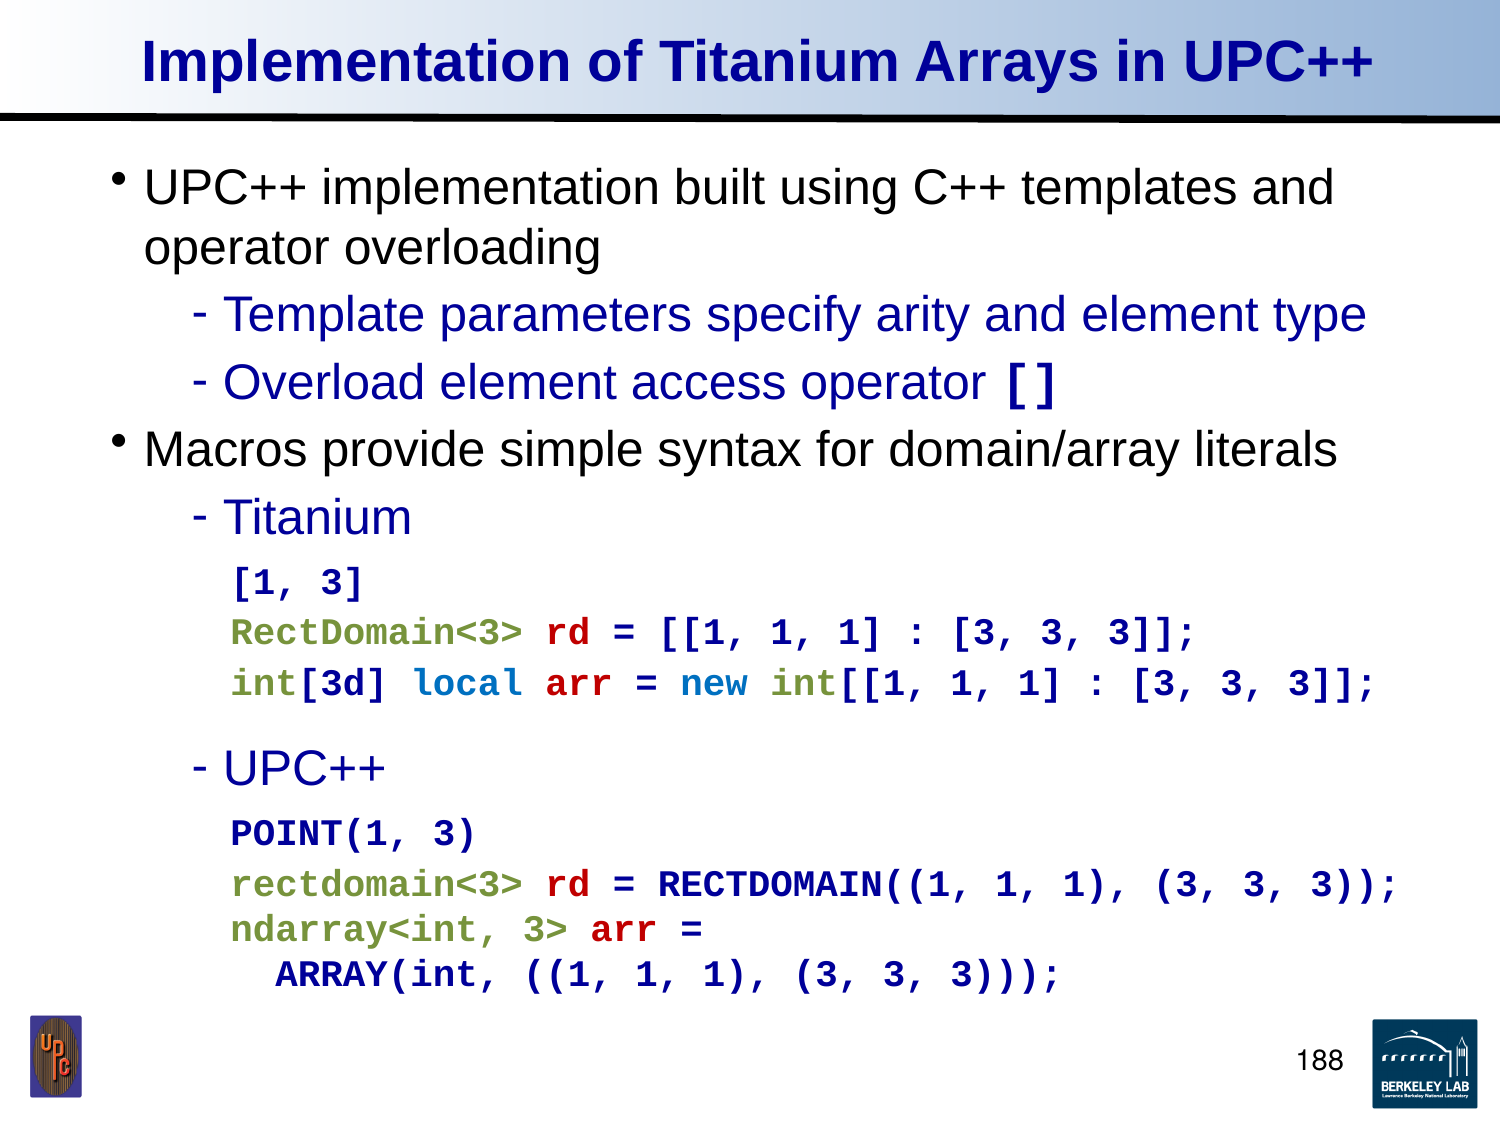

# Implementation of Titanium Arrays in UPC++
UPC++ implementation built using C++ templates and operator overloading
Template parameters specify arity and element type
Overload element access operator []
Macros provide simple syntax for domain/array literals
Titanium
  [1, 3]
  RectDomain<3> rd = [[1, 1, 1] : [3, 3, 3]];
  int[3d] local arr = new int[[1, 1, 1] : [3, 3, 3]];
UPC++
  POINT(1, 3)
  rectdomain<3> rd = RECTDOMAIN((1, 1, 1), (3, 3, 3));
  ndarray<int, 3> arr =
    ARRAY(int, ((1, 1, 1), (3, 3, 3)));

188